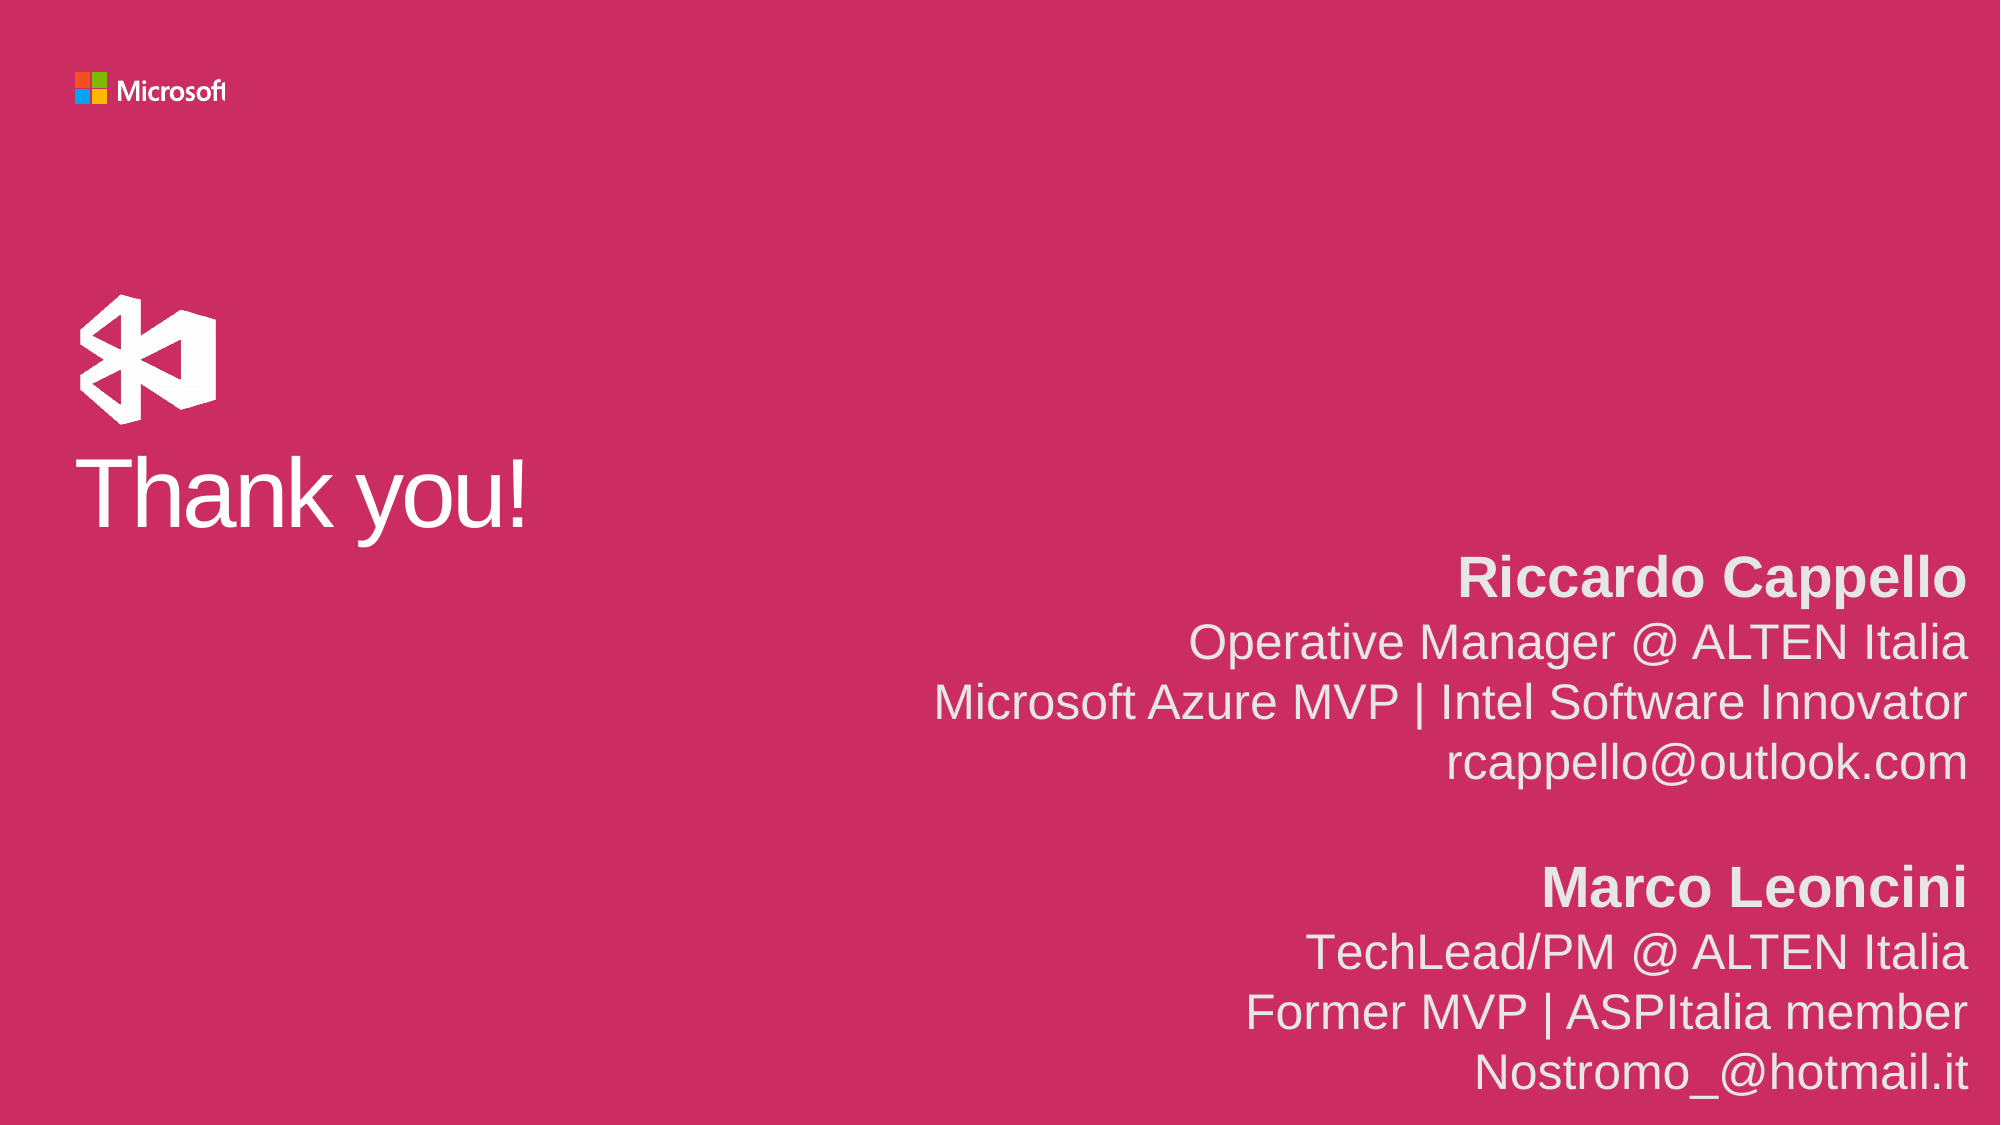

# Thank you!
Riccardo Cappello
Operative Manager @ ALTEN Italia
Microsoft Azure MVP | Intel Software Innovator
rcappello@outlook.com

Marco Leoncini
TechLead/PM @ ALTEN Italia
Former MVP | ASPItalia member
Nostromo_@hotmail.it